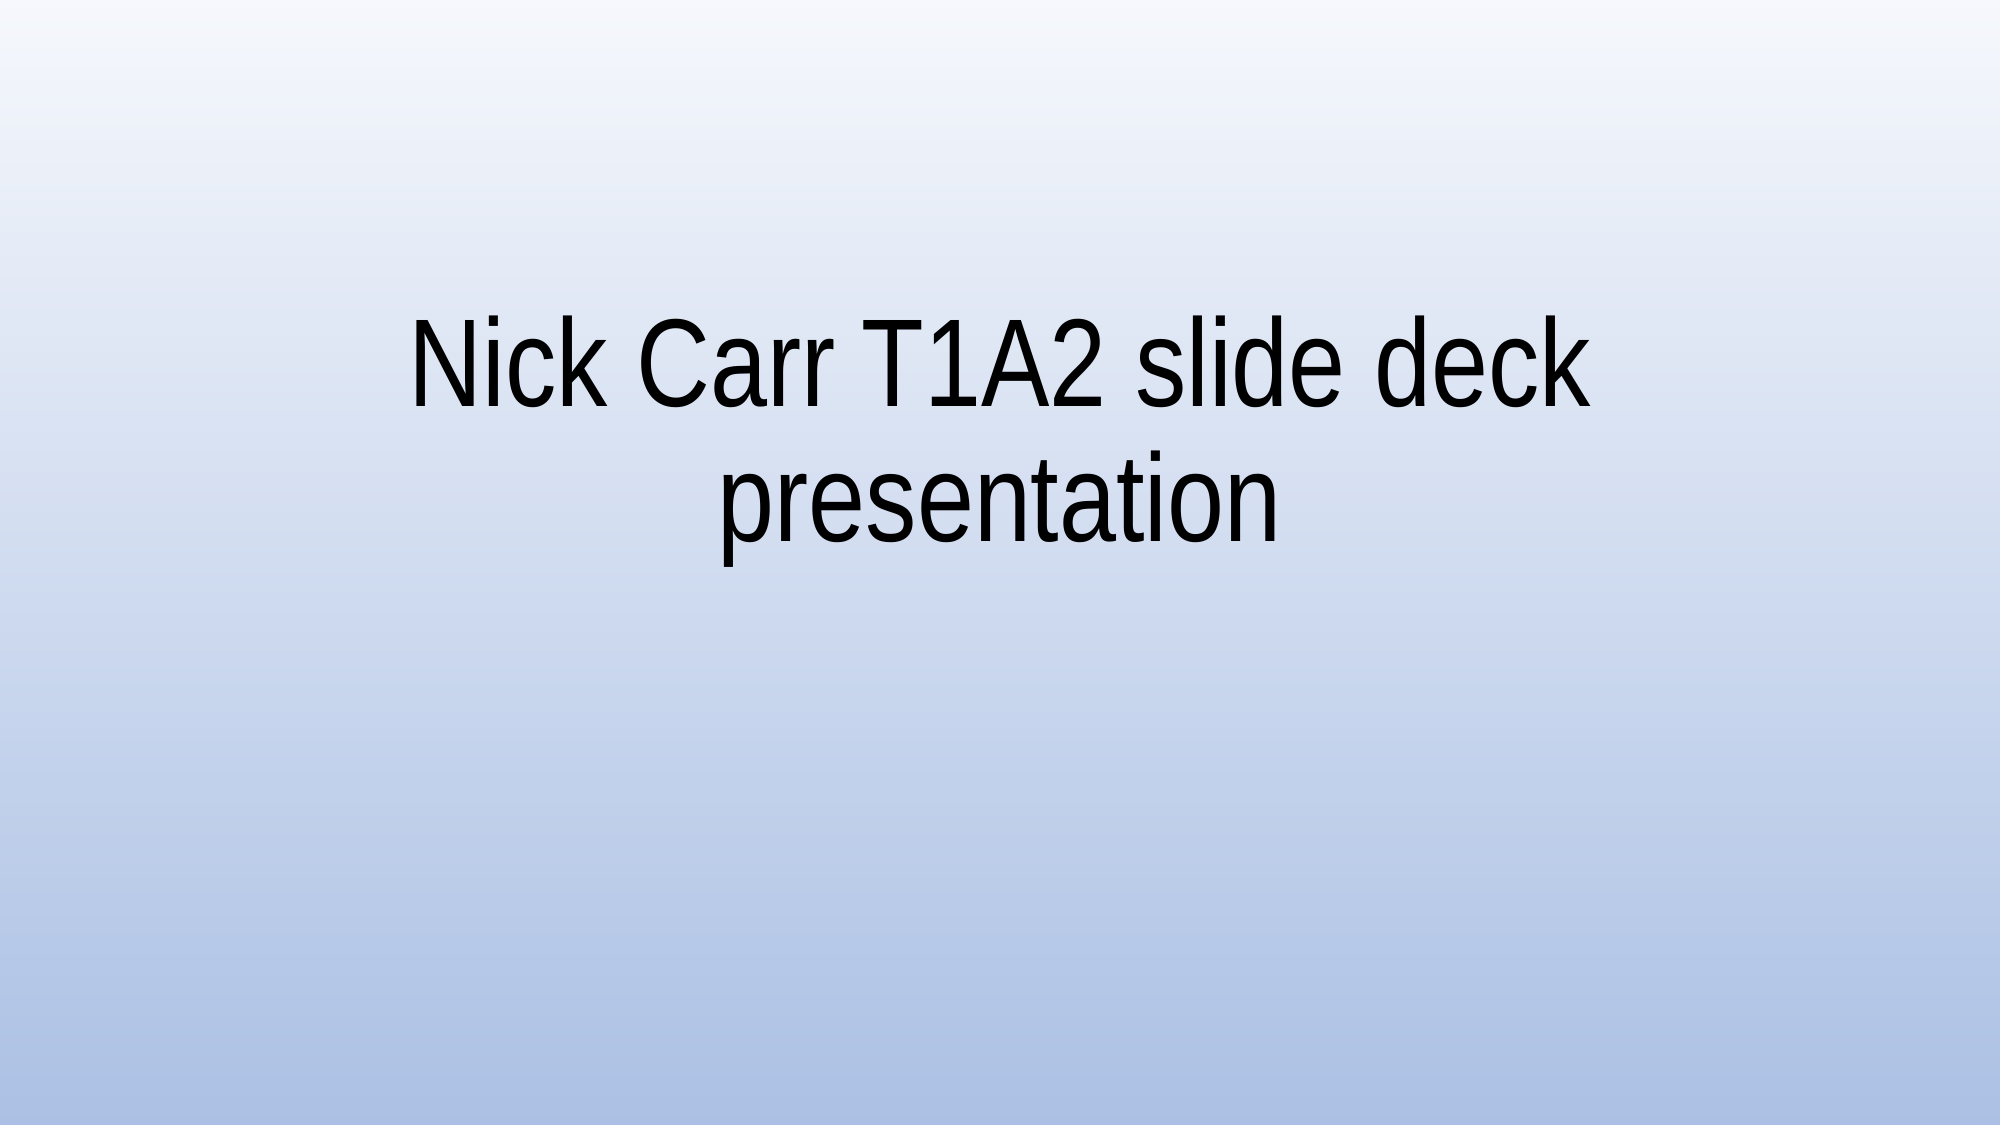

# Nick Carr T1A2 slide deck presentation